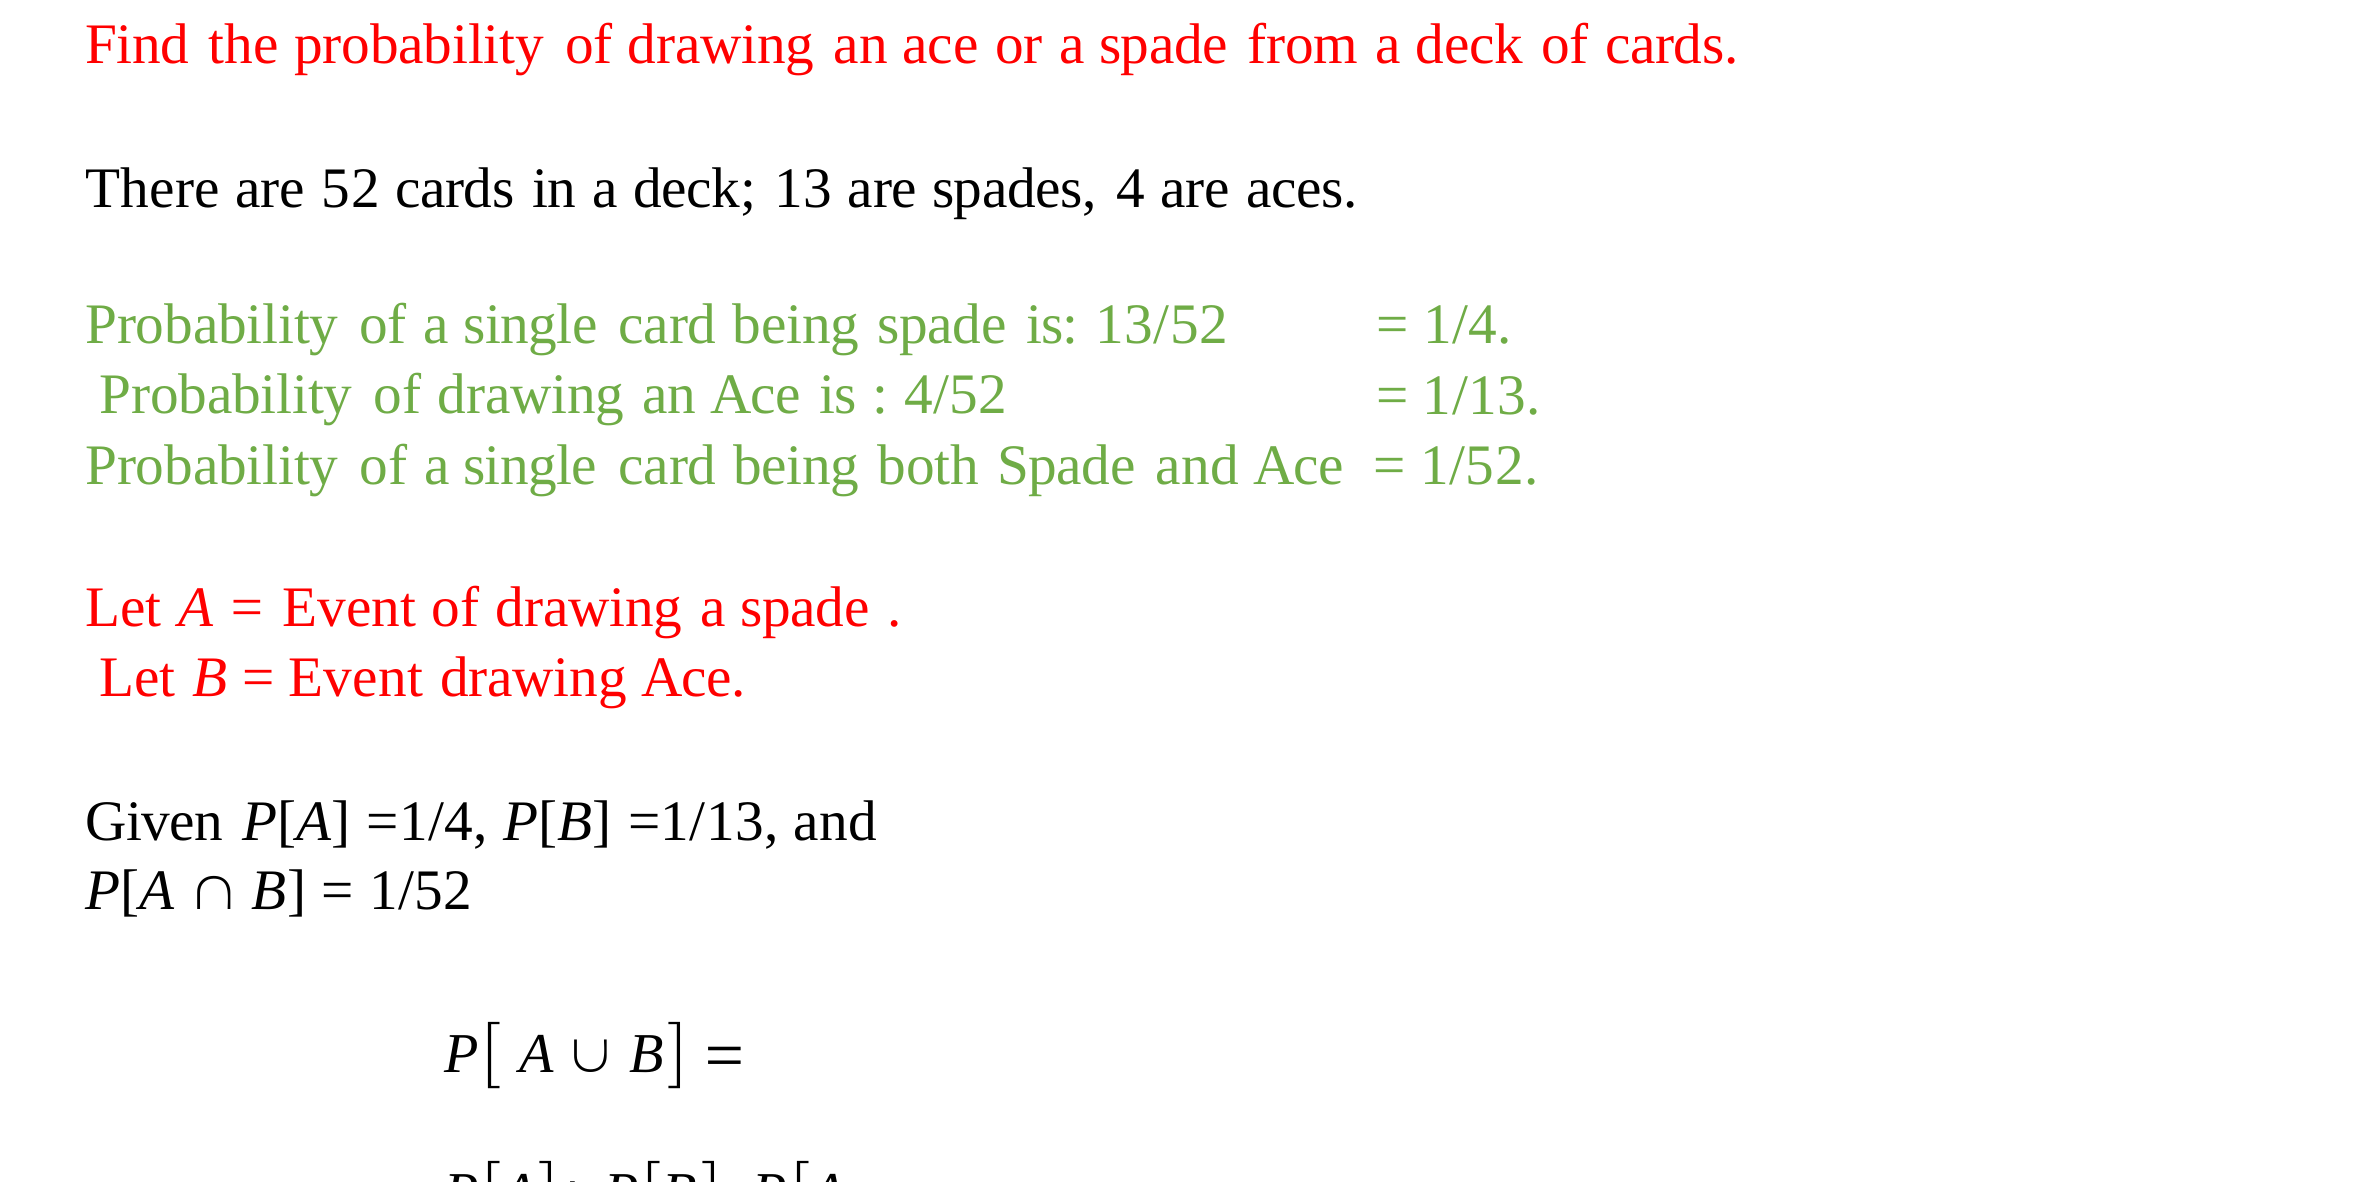

Find the probability of drawing an ace or a spade from a deck of cards.

There are 52 cards in a deck; 13 are spades, 4 are aces.
Probability of a single card being spade is: 13/52  Probability of drawing an Ace is : 4/52
= 1/4.
= 1/13.
Probability of a single card being both Spade and Ace	= 1/52.

Let A = Event of drawing a spade .  Let B = Event drawing Ace.

Given P[A] =1/4, P[B] =1/13, and P[A ∩ B] = 1/52
P[ A ∪ B] = P[A]+ P[B]− P[A ∩ B]
P[A ∪ B] = 1/4 + 1/13 – 1/52